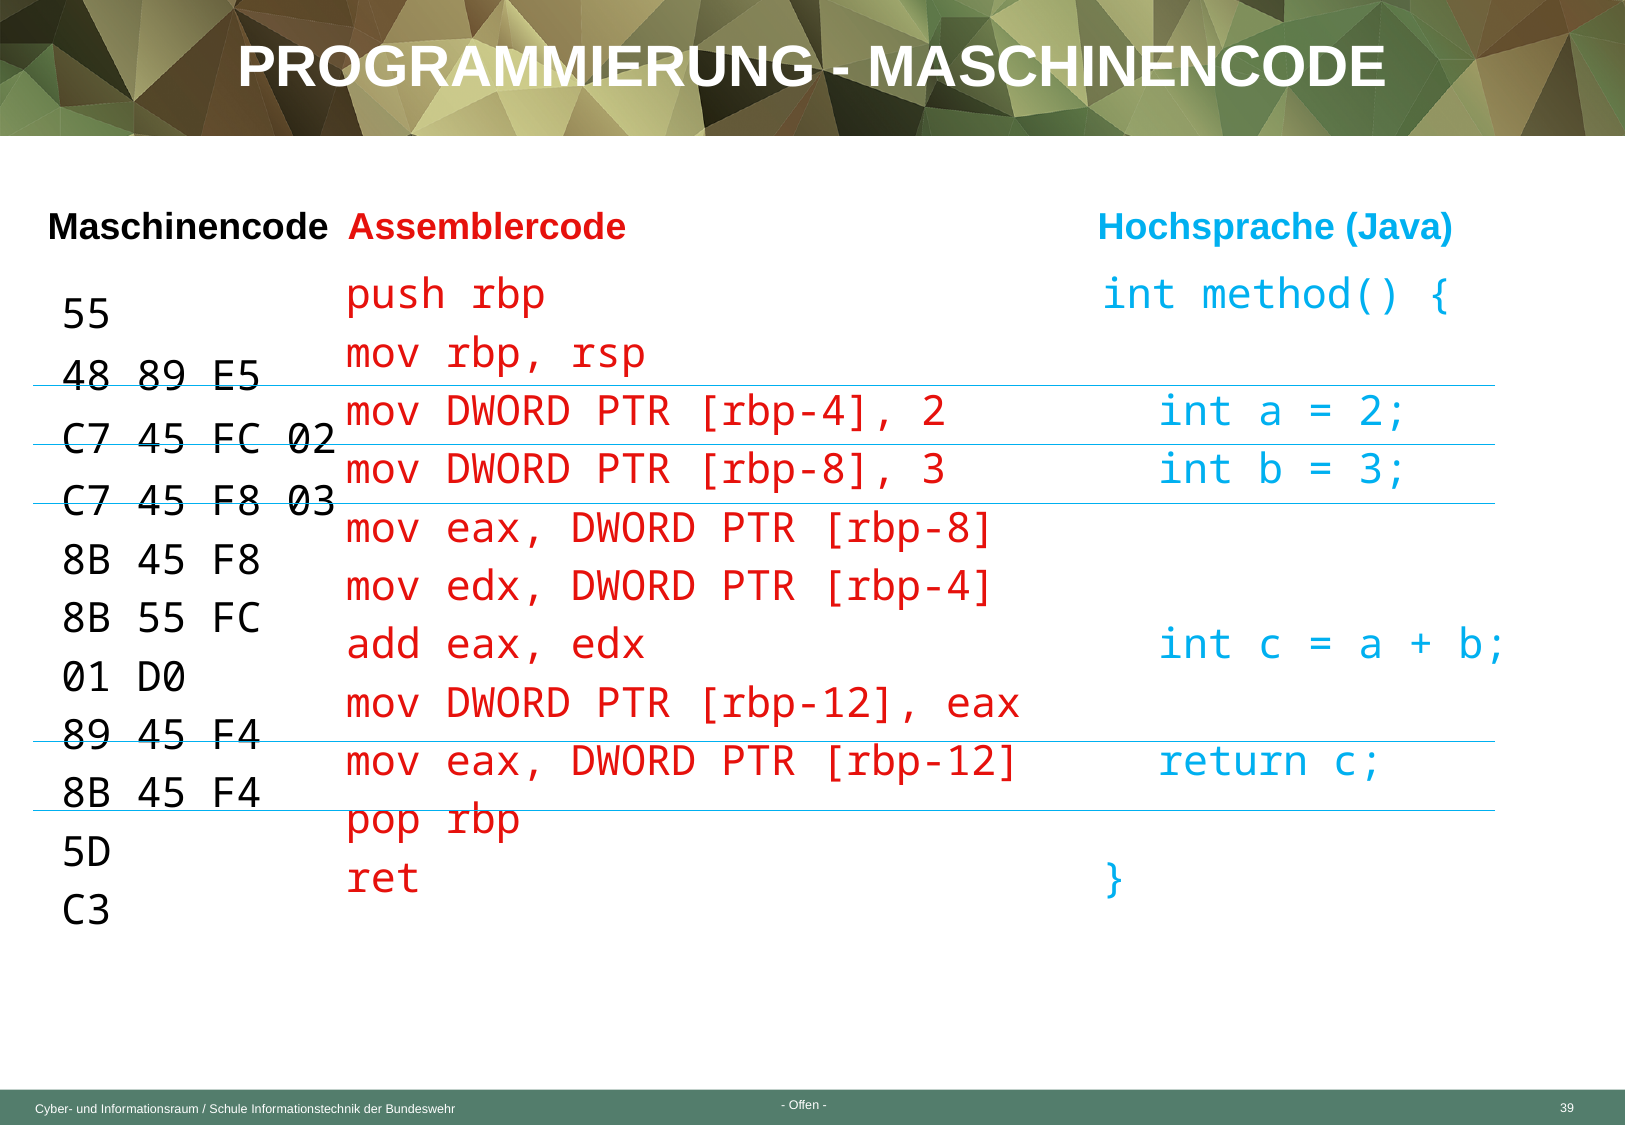

Programmierung - maschinencode
Maschinencode	Assemblercode				Hochsprache (Java)
push rbp
mov rbp, rsp
mov DWORD PTR [rbp-4], 2
mov DWORD PTR [rbp-8], 3
mov eax, DWORD PTR [rbp-8]
mov edx, DWORD PTR [rbp-4]
add eax, edx
mov DWORD PTR [rbp-12], eax
mov eax, DWORD PTR [rbp-12]
pop rbp
ret
int method() {

	int a = 2;
	int b = 3;

	int c = a + b;

	return c;

}
55
48 89 E5
C7 45 FC 02
C7 45 F8 03
8B 45 F8
8B 55 FC
01 D0
89 45 F4
8B 45 F4
5D
C3
39